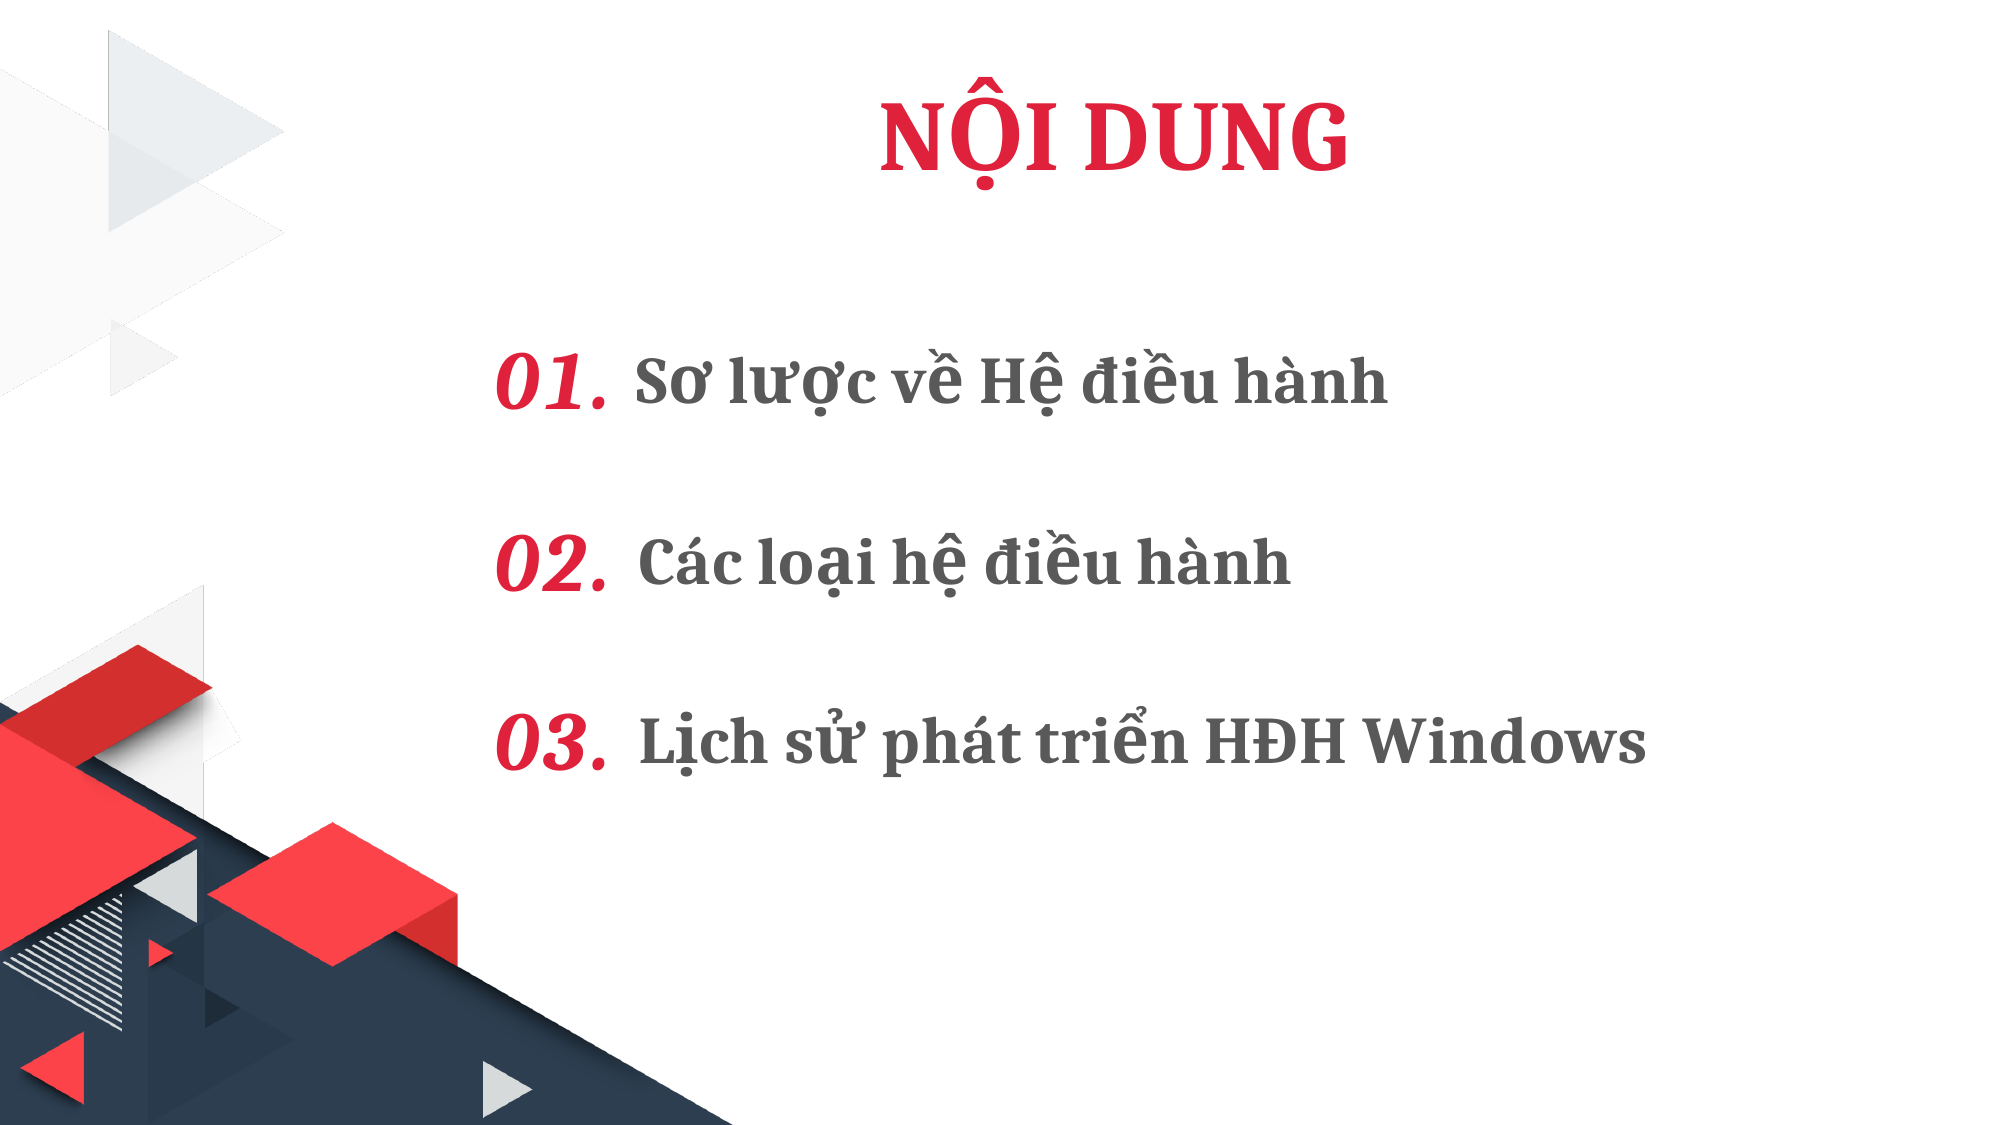

NỘI DUNG
01.
Sơ lược về Hệ điều hành
02.
Các loại hệ điều hành
03.
Lịch sử phát triển HĐH Windows